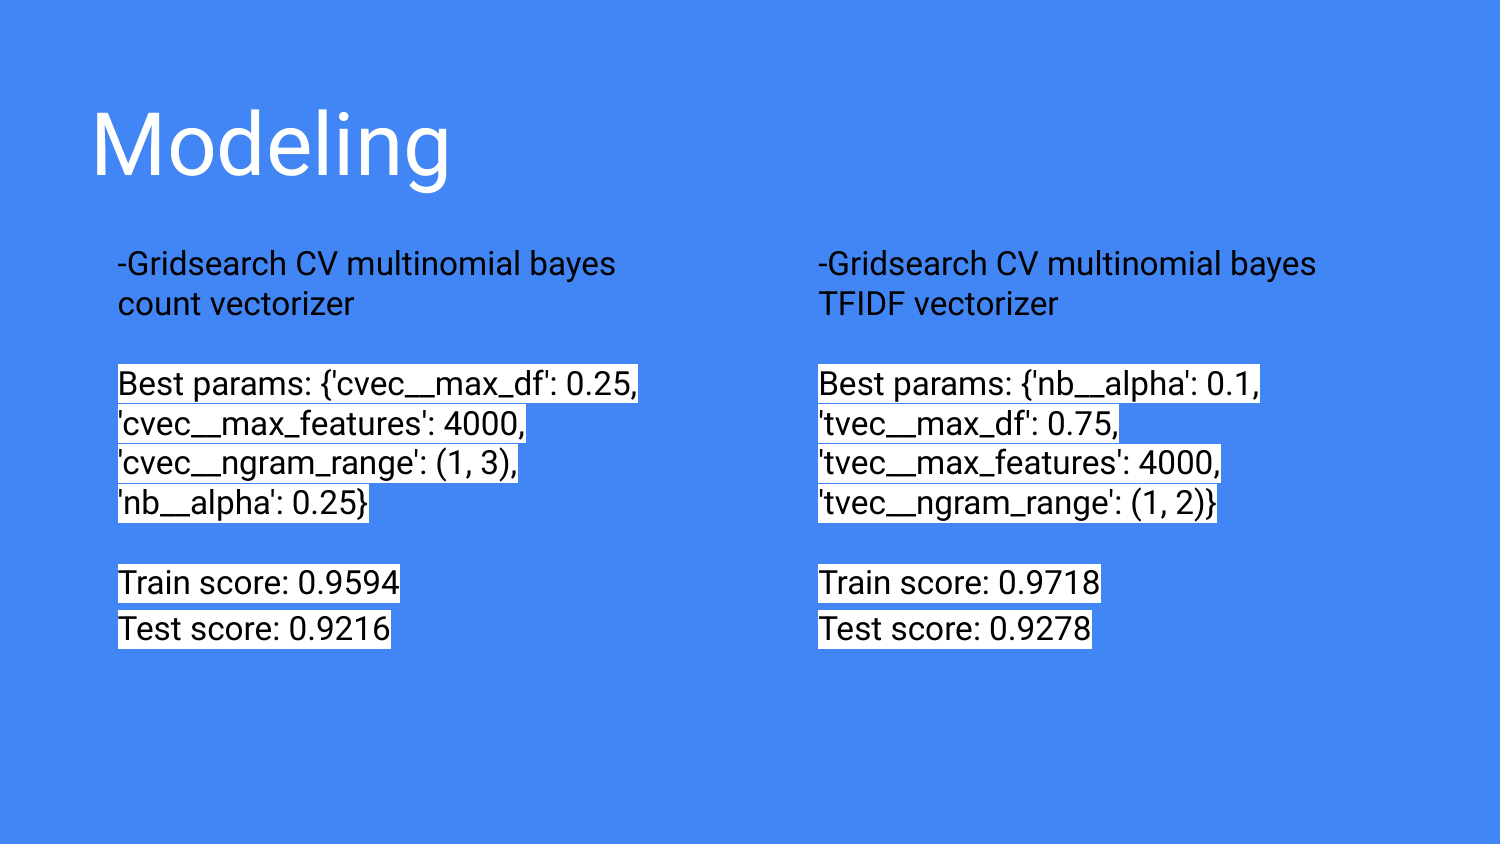

# Modeling
-Gridsearch CV multinomial bayes count vectorizer

Best params: {'cvec__max_df': 0.25, 'cvec__max_features': 4000, 'cvec__ngram_range': (1, 3), 'nb__alpha': 0.25}

Train score: 0.9594
Test score: 0.9216

-Gridsearch CV multinomial bayes TFIDF vectorizer

Best params: {'nb__alpha': 0.1, 'tvec__max_df': 0.75, 'tvec__max_features': 4000, 'tvec__ngram_range': (1, 2)}

Train score: 0.9718
Test score: 0.9278